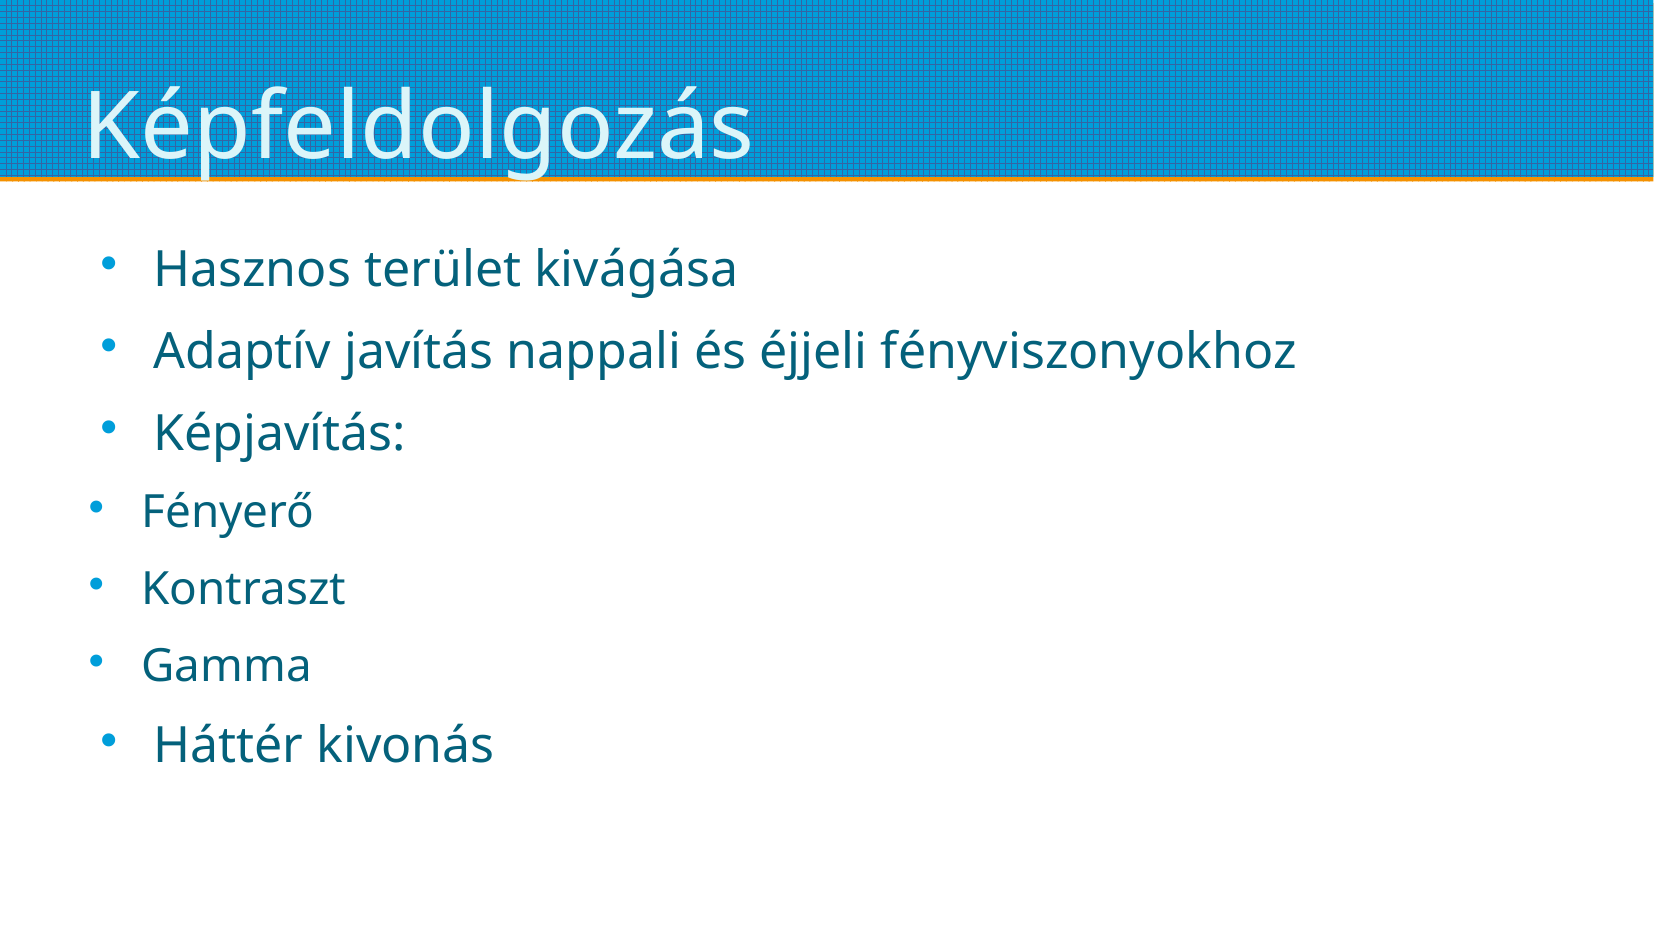

# Képfeldolgozás
Hasznos terület kivágása
Adaptív javítás nappali és éjjeli fényviszonyokhoz
Képjavítás:
Fényerő
Kontraszt
Gamma
Háttér kivonás